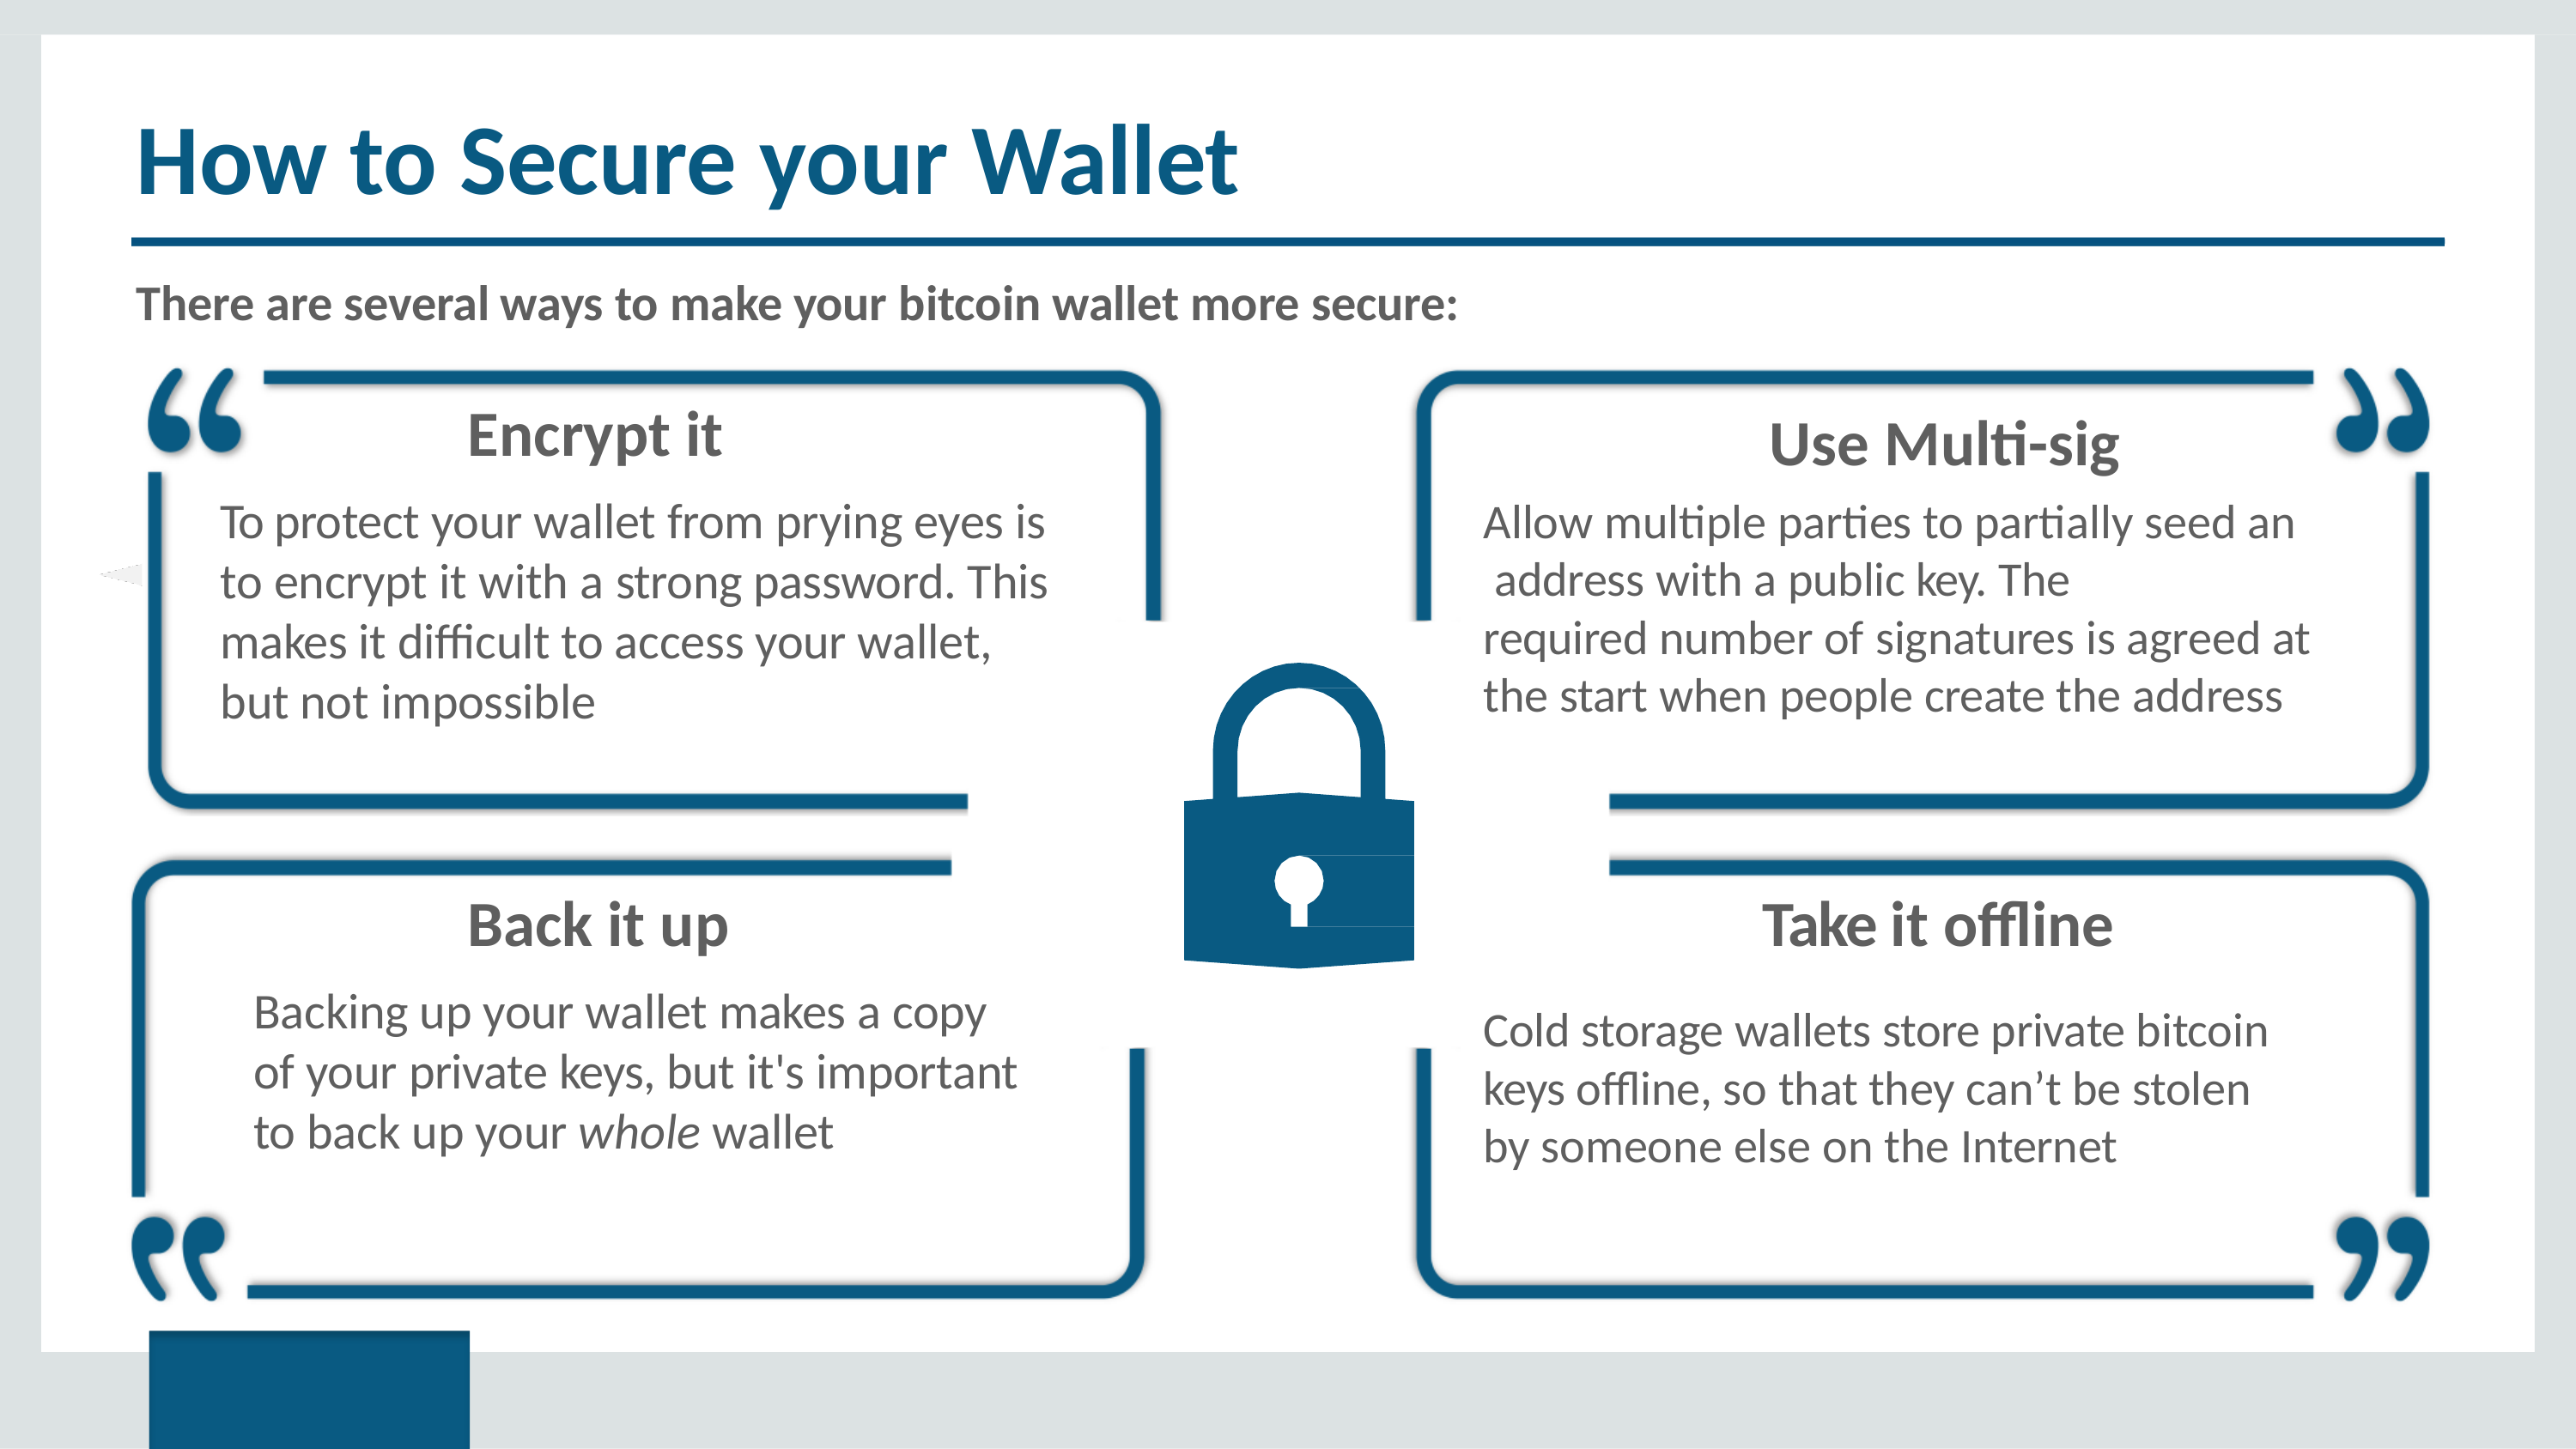

# How to Secure your Wallet

There are several ways to make your bitcoin wallet more secure:
Encrypt it
To protect your wallet from prying eyes is  to encrypt it with a strong password. This  makes it difficult to access your wallet,  but not impossible

Encrypt
To protect your itwallet from prying eyes is  to encrypt it with a strong password. This
makes it difficult to access your wallet,
but not impossible
Use Multi-sig
allow multiple parties to partially seed an  address with a public key. The
required number of signatures is agreed at
the start when people create the address.
Use Multi-sig
Allow multiple parties to partially seed an  address with a public key. The
required number of signatures is agreed at  the start when people create the address

Back it up
Backing up your wallet makes a copy  of your private keys, but it's important  to back up your whole wallet
Take it offline
Cold storage wallets store private bitcoin  keys offline, so that they can’t be stolen  by someone else on the Internet.
Back it up
Backing up your wallet makes a copy  of your private keys, but it's important  to back up your whole wallet.
Take it offline
Cold storage wallets store private bitcoin  keys offline, so that they can’t be stolen  by someone else on the Internet